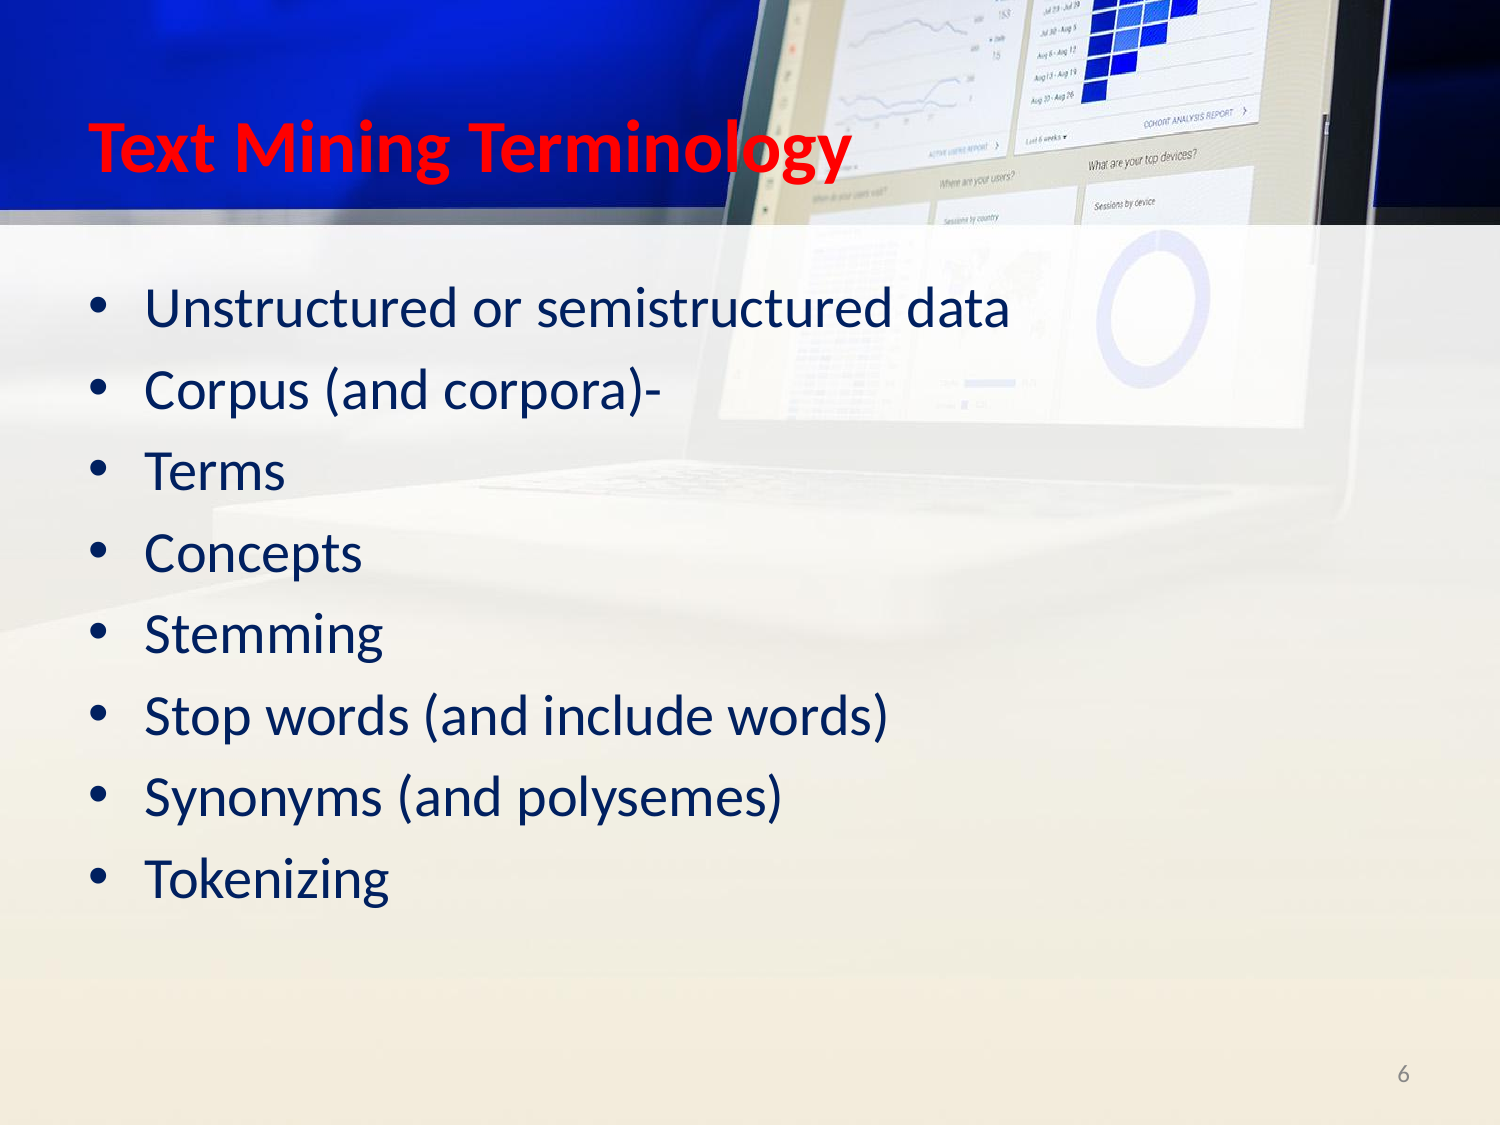

# Text Mining Terminology
Unstructured or semistructured data
Corpus (and corpora)-
Terms
Concepts
Stemming
Stop words (and include words)
Synonyms (and polysemes)
Tokenizing
6